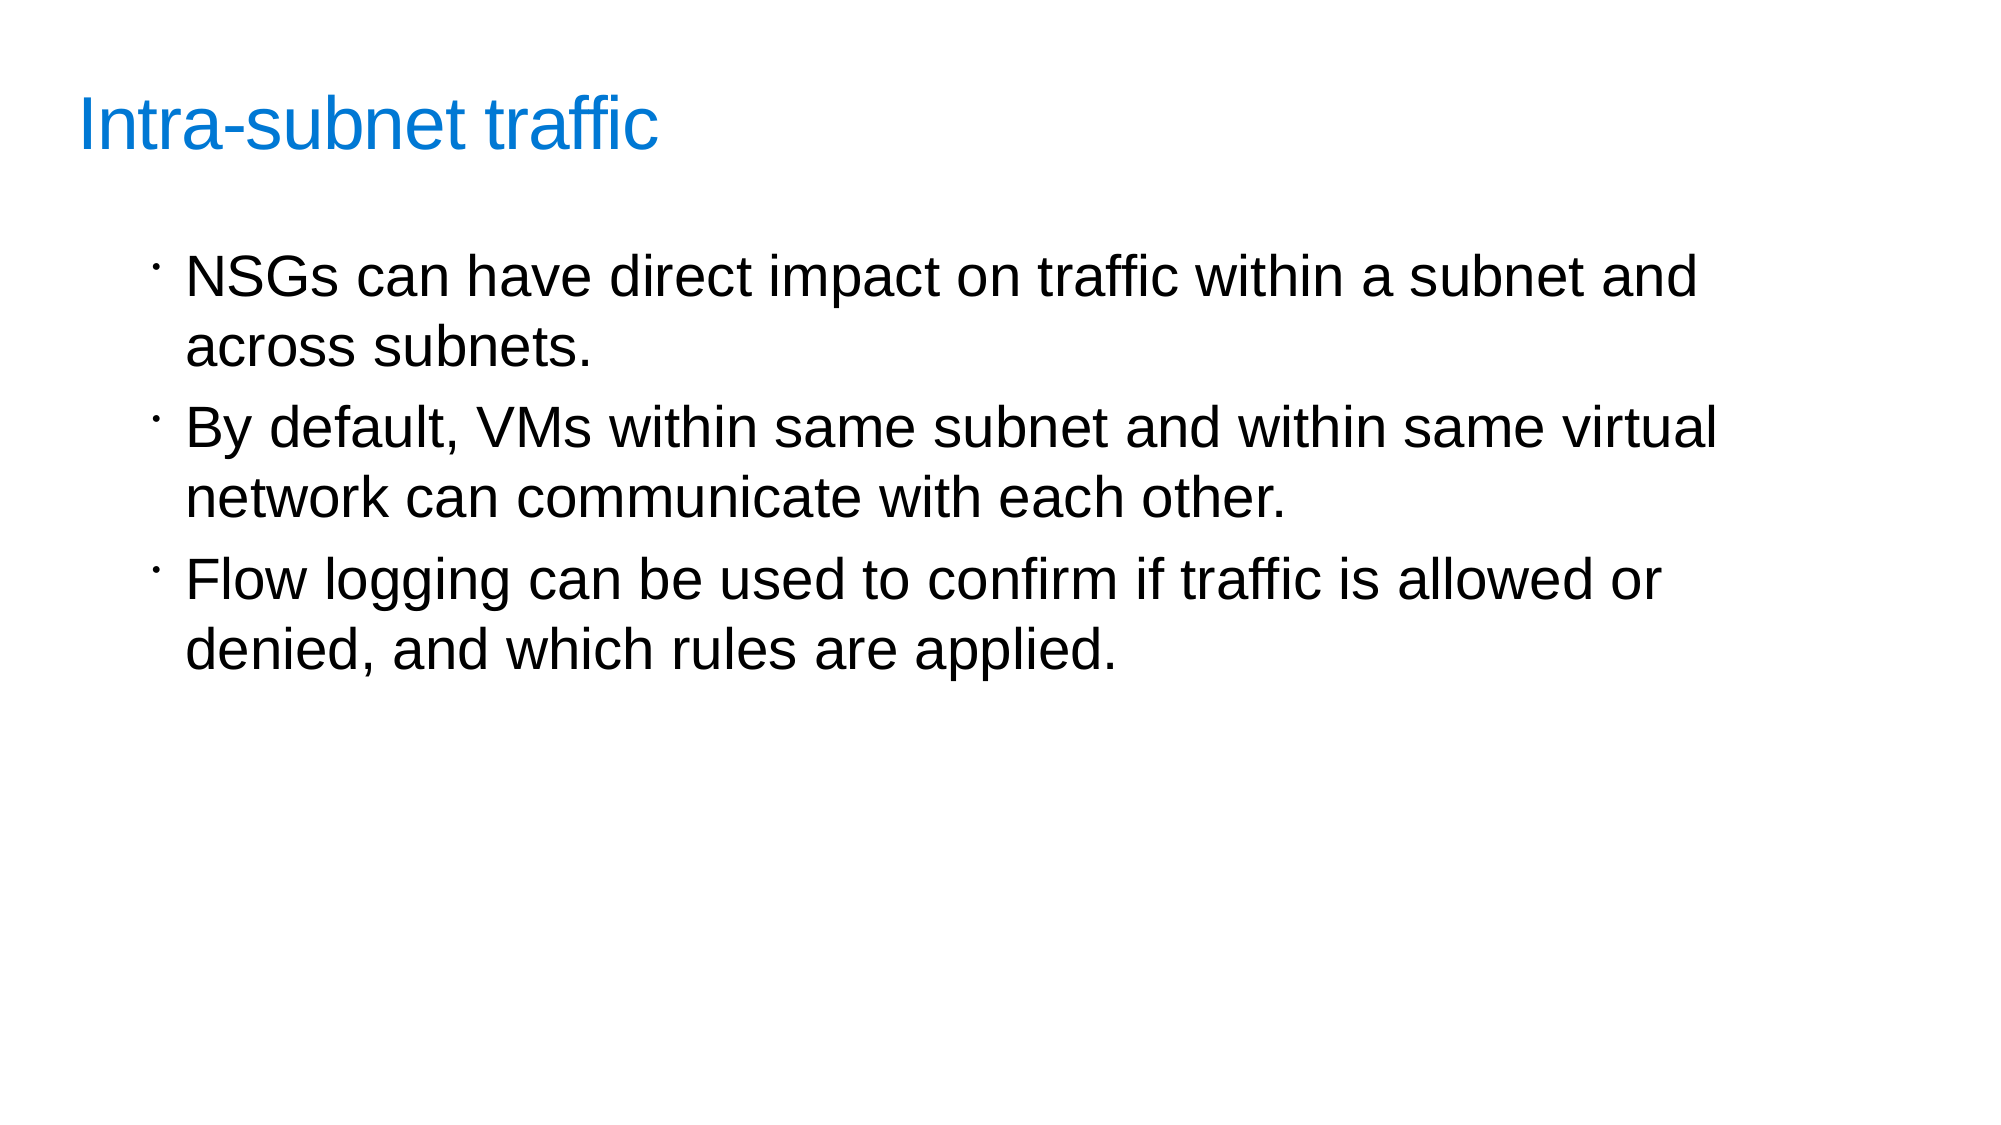

Intra-subnet traffic
NSGs can have direct impact on traffic within a subnet and across subnets.
By default, VMs within same subnet and within same virtual network can communicate with each other.
Flow logging can be used to confirm if traffic is allowed or denied, and which rules are applied.